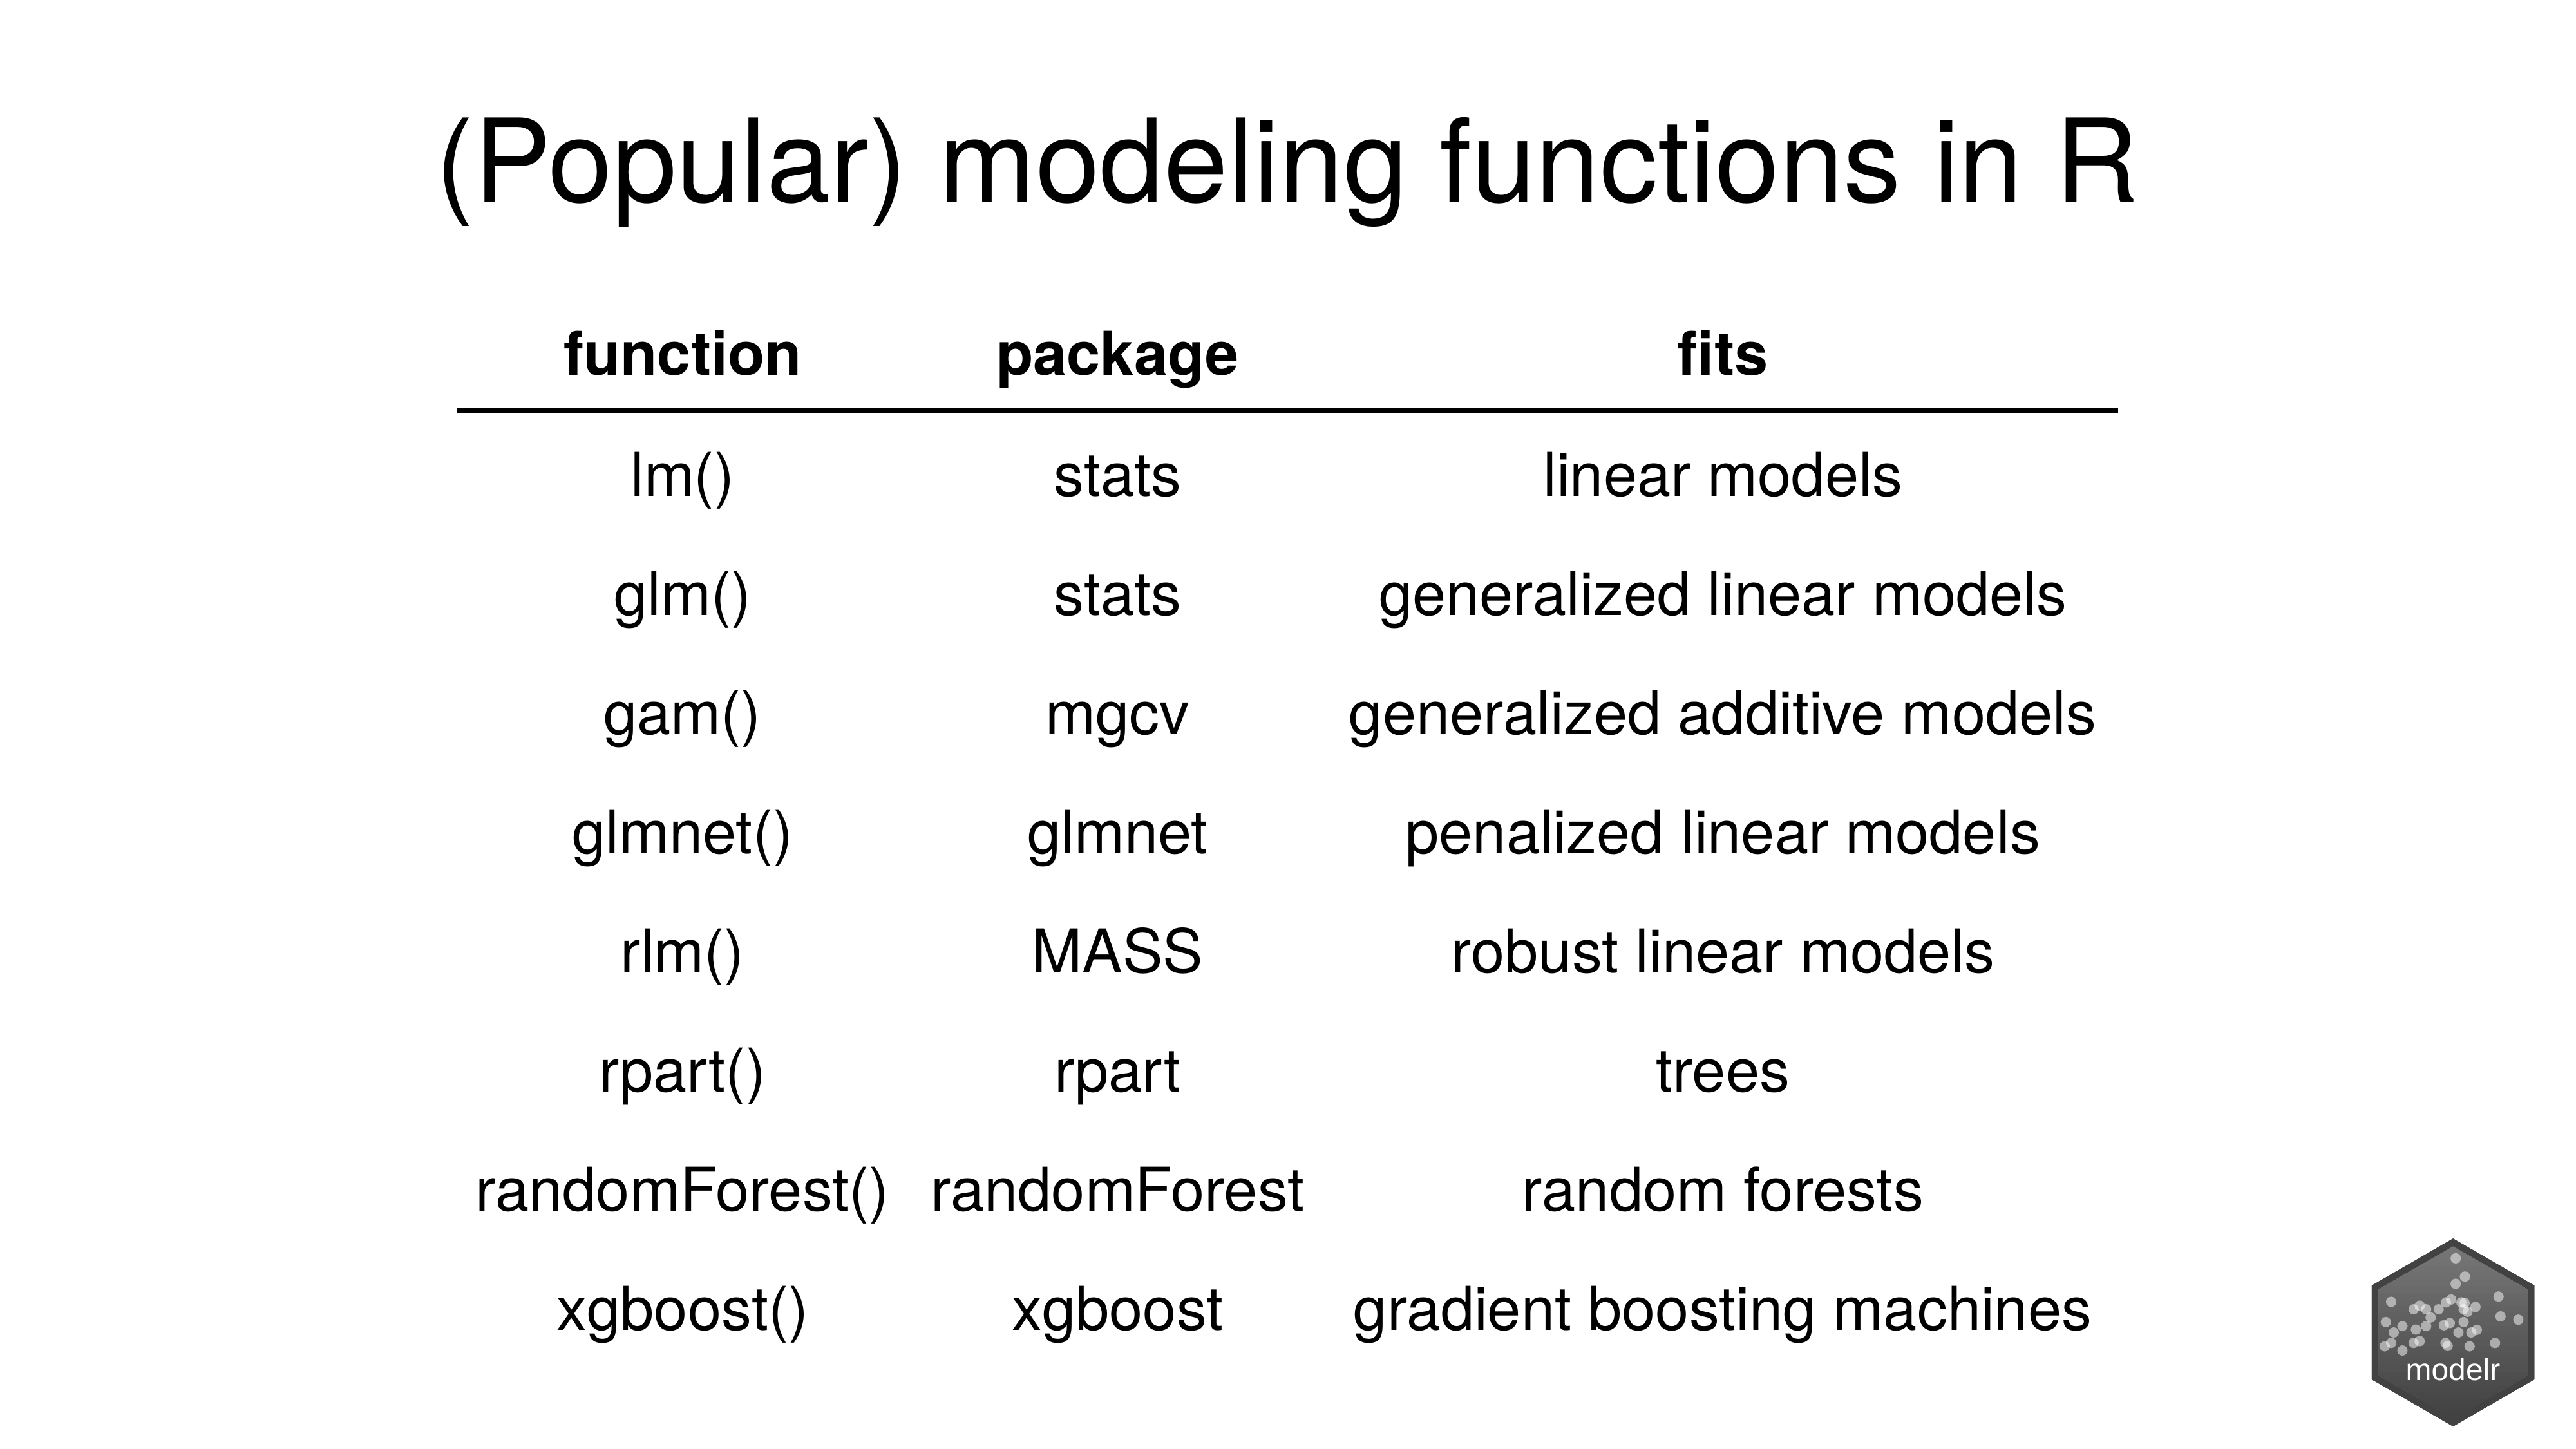

(Popular) modeling functions in R
| function | package | fits |
| --- | --- | --- |
| lm() | stats | linear models |
| glm() | stats | generalized linear models |
| gam() | mgcv | generalized additive models |
| glmnet() | glmnet | penalized linear models |
| rlm() | MASS | robust linear models |
| rpart() | rpart | trees |
| randomForest() | randomForest | random forests |
| xgboost() | xgboost | gradient boosting machines |

modelr